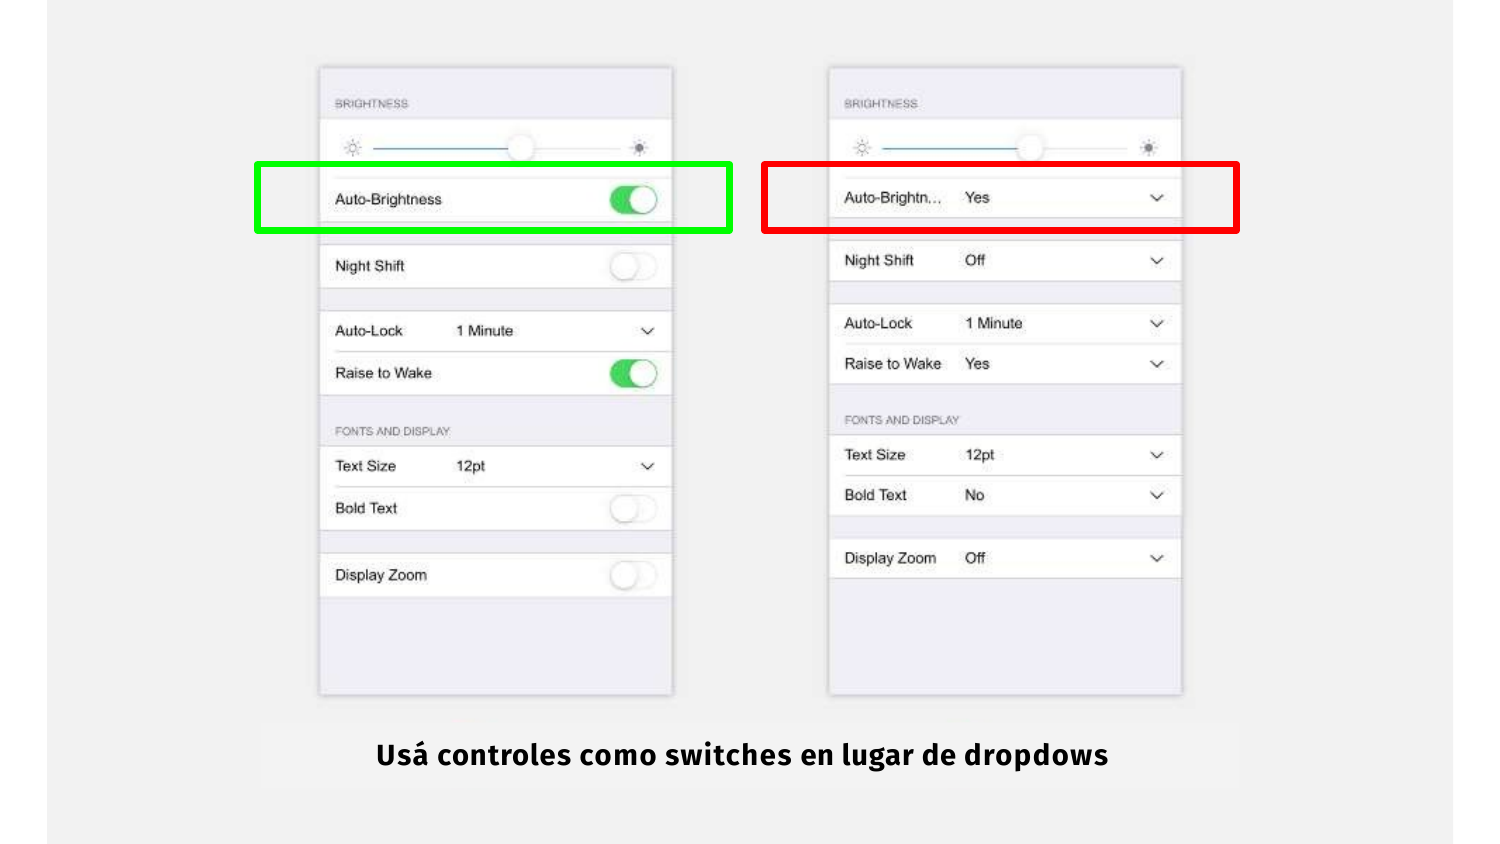

Usá controles como switches en lugar de dropdows